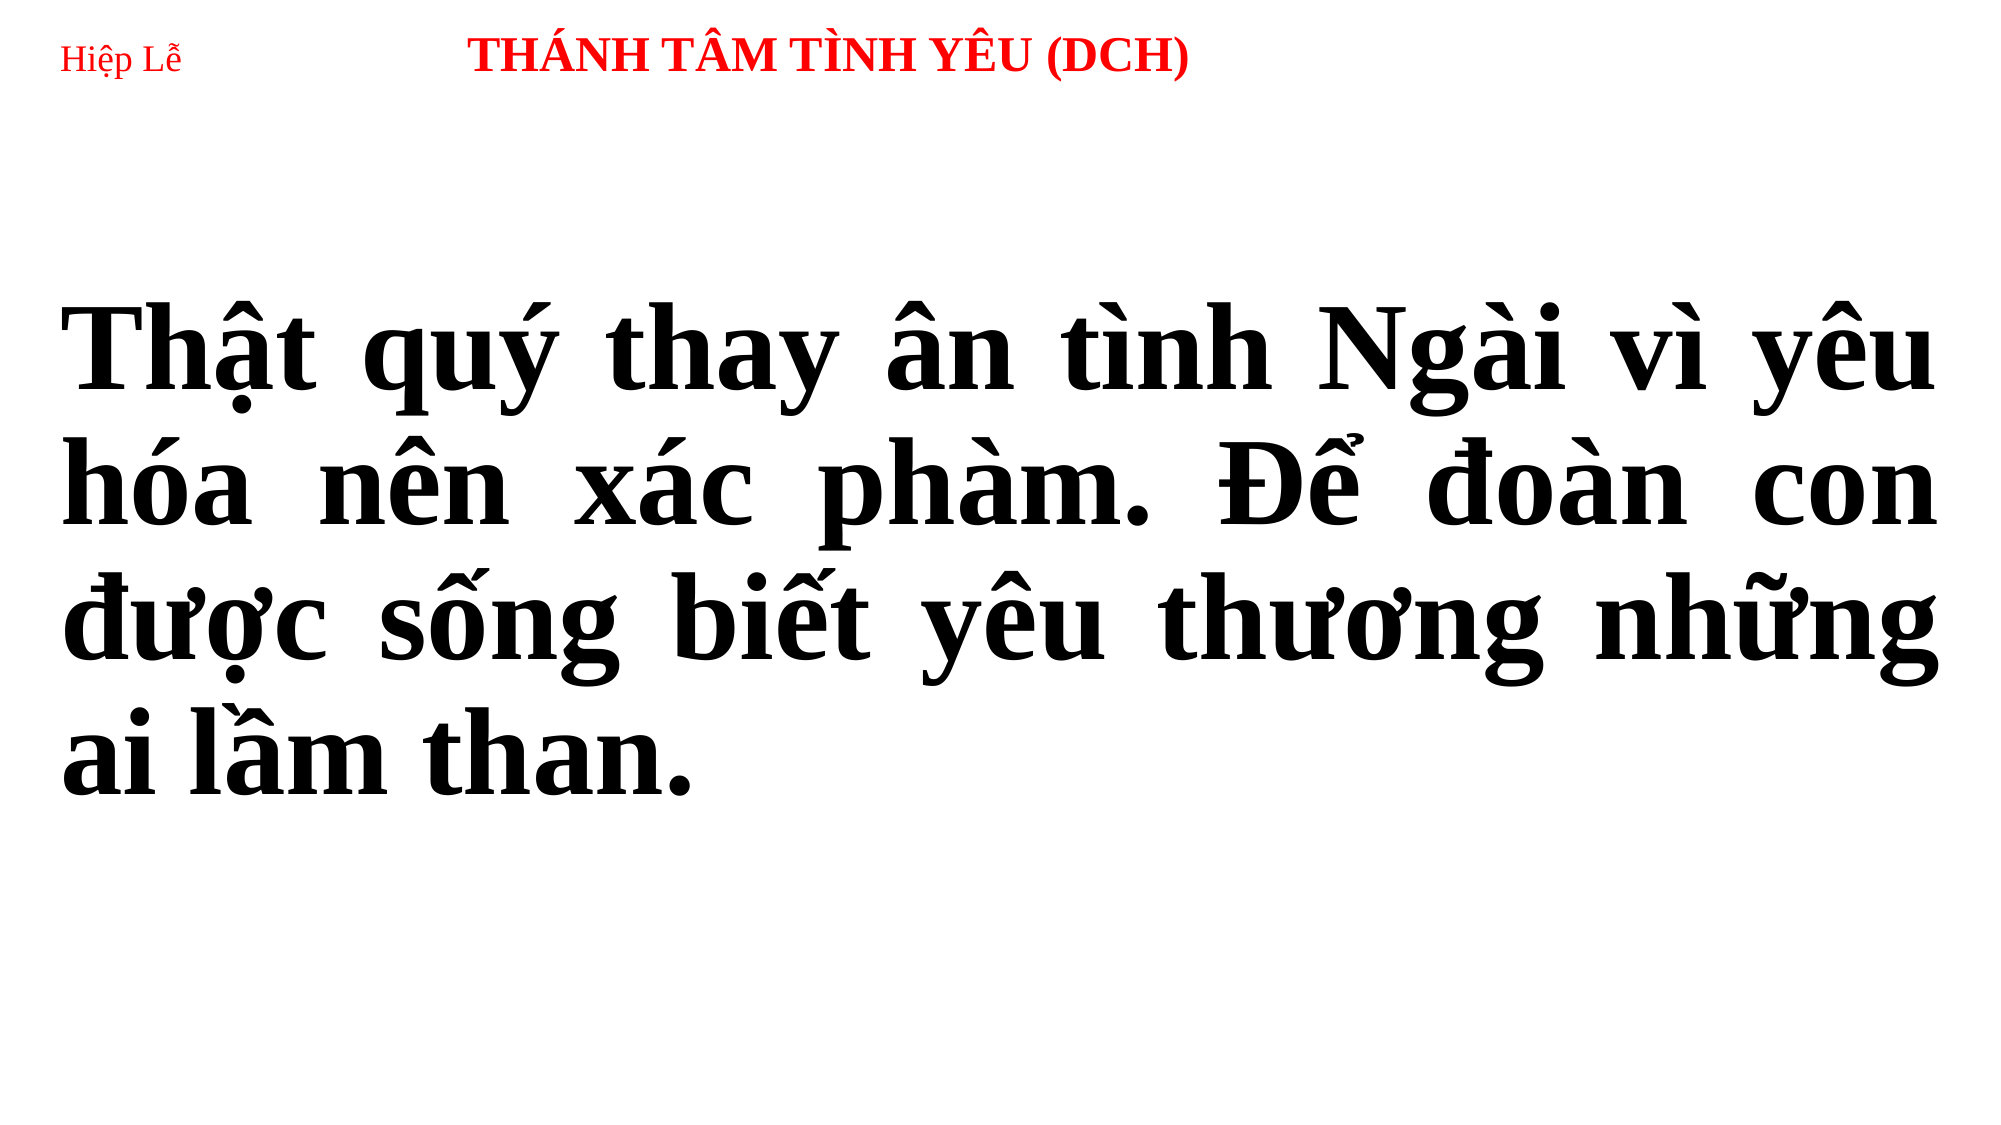

# Hiệp Lễ                              THÁNH TÂM TÌNH YÊU (DCH)
Thật quý thay ân tình Ngài vì yêu hóa nên xác phàm. Để đoàn con được sống biết yêu thương những ai lầm than.